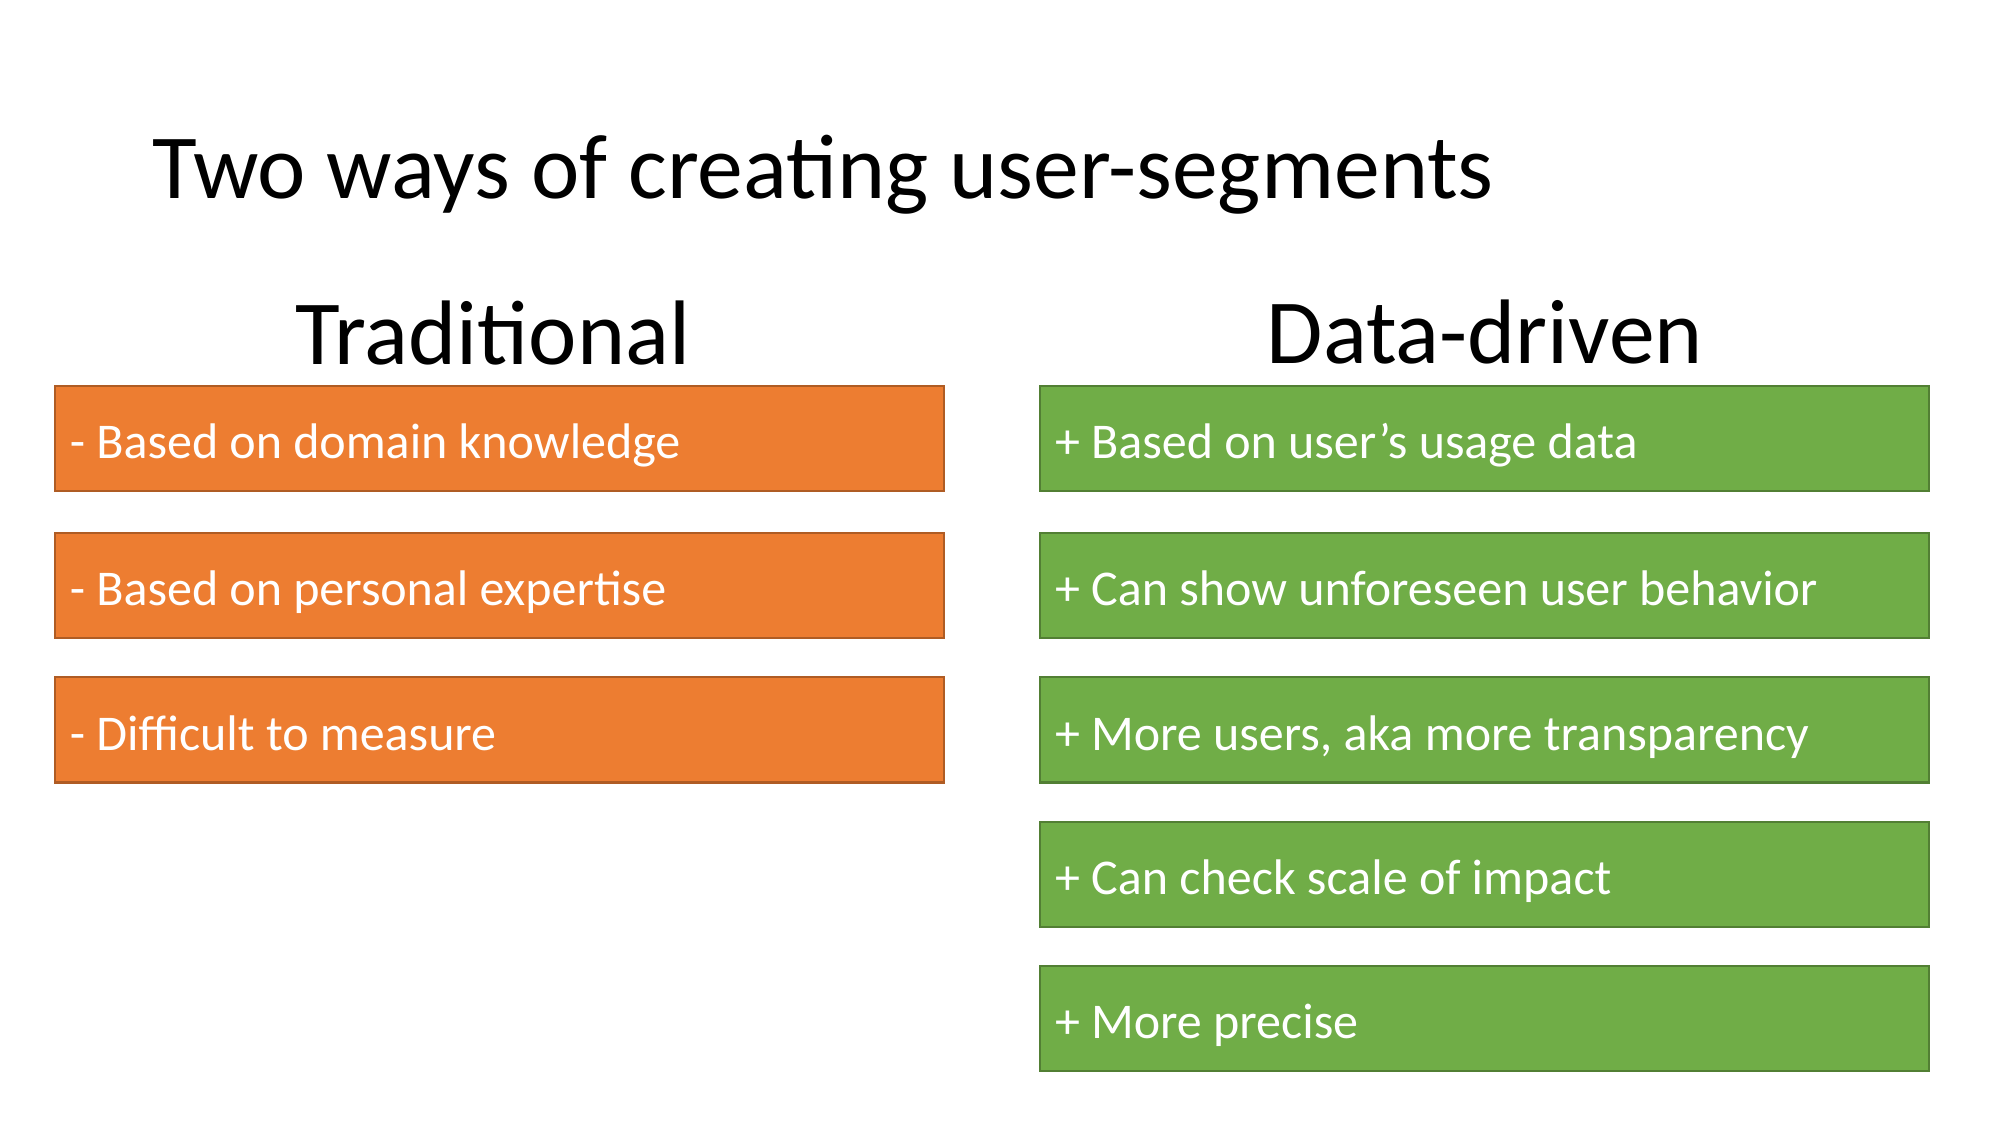

# Two ways of creating user-segments
Data-driven
Traditional
- Based on domain knowledge
+ Based on user’s usage data
- Based on personal expertise
+ Can show unforeseen user behavior
- Difficult to measure
+ More users, aka more transparency
+ Can check scale of impact
+ More precise